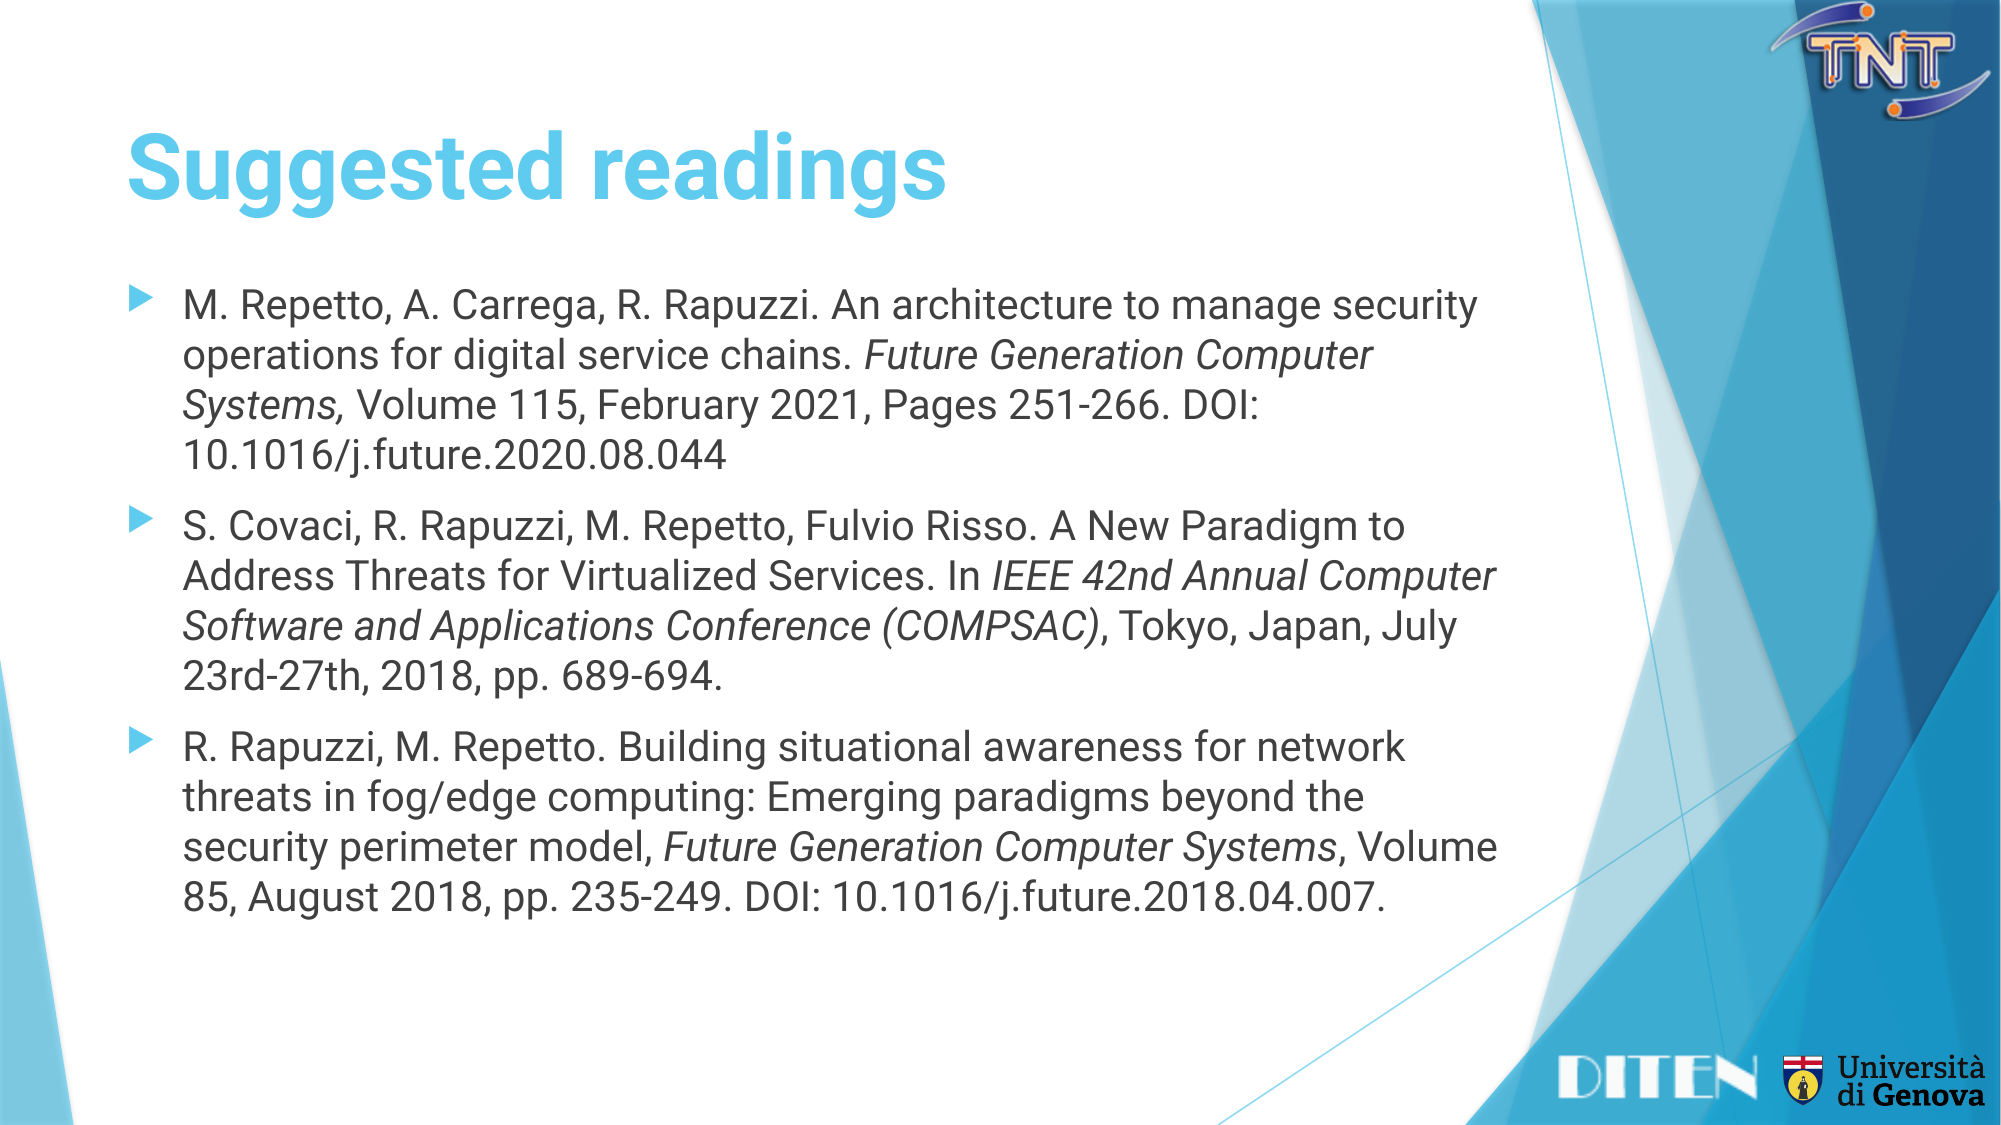

# Suggested readings
M. Repetto, A. Carrega, R. Rapuzzi. An architecture to manage security operations for digital service chains. Future Generation Computer Systems, Volume 115, February 2021, Pages 251-266. DOI: 10.1016/j.future.2020.08.044
S. Covaci, R. Rapuzzi, M. Repetto, Fulvio Risso. A New Paradigm to Address Threats for Virtualized Services. In IEEE 42nd Annual Computer Software and Applications Conference (COMPSAC), Tokyo, Japan, July 23rd-27th, 2018, pp. 689-694.
R. Rapuzzi, M. Repetto. Building situational awareness for network threats in fog/edge computing: Emerging paradigms beyond the security perimeter model, Future Generation Computer Systems, Volume 85, August 2018, pp. 235-249. DOI: 10.1016/j.future.2018.04.007.